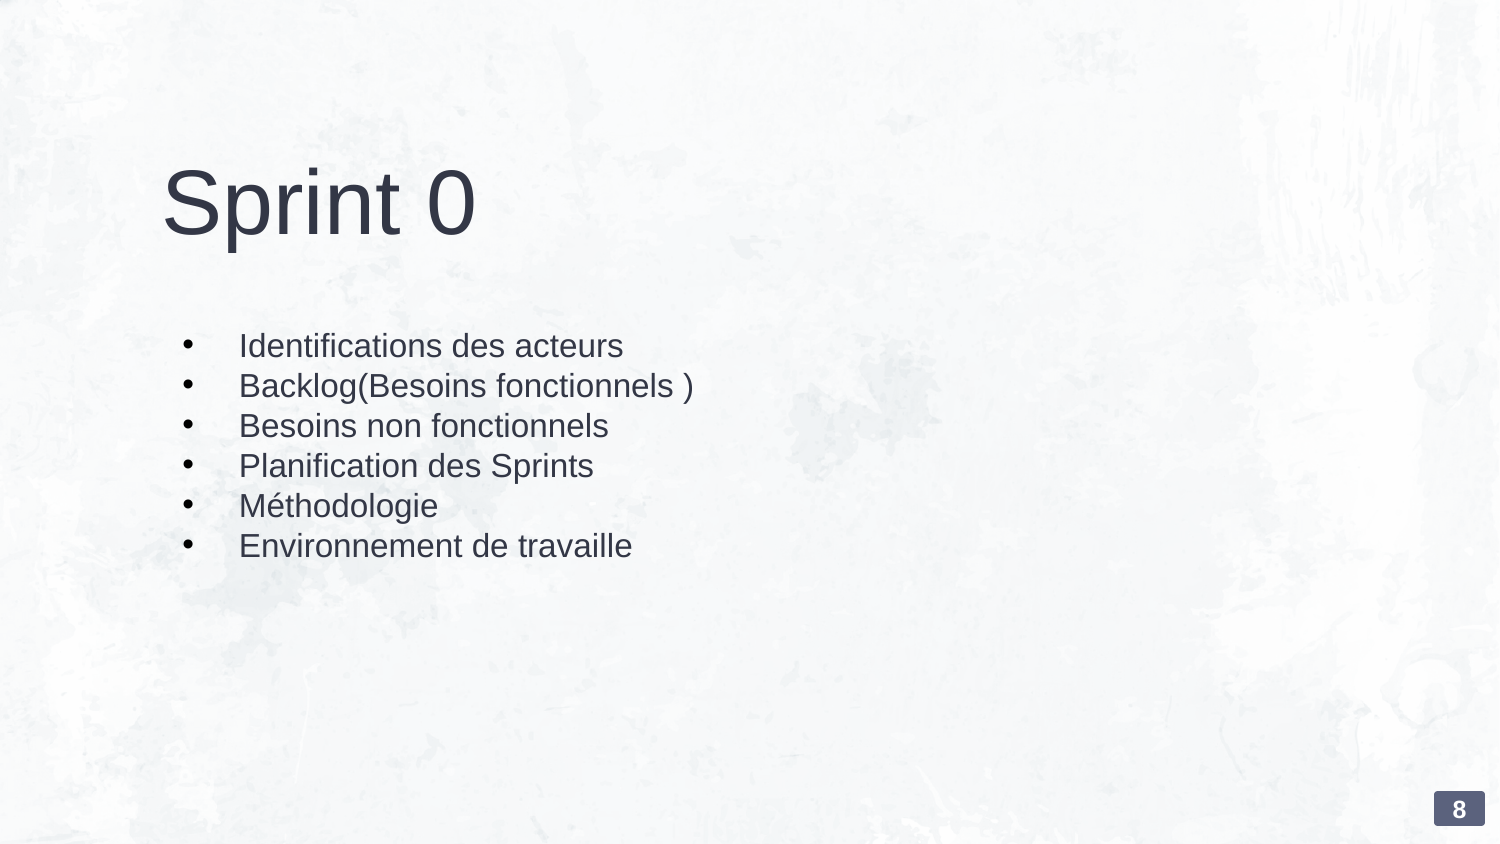

# Sprint 0
Identifications des acteurs
Backlog(Besoins fonctionnels )
Besoins non fonctionnels
Planification des Sprints
Méthodologie
Environnement de travaille
8